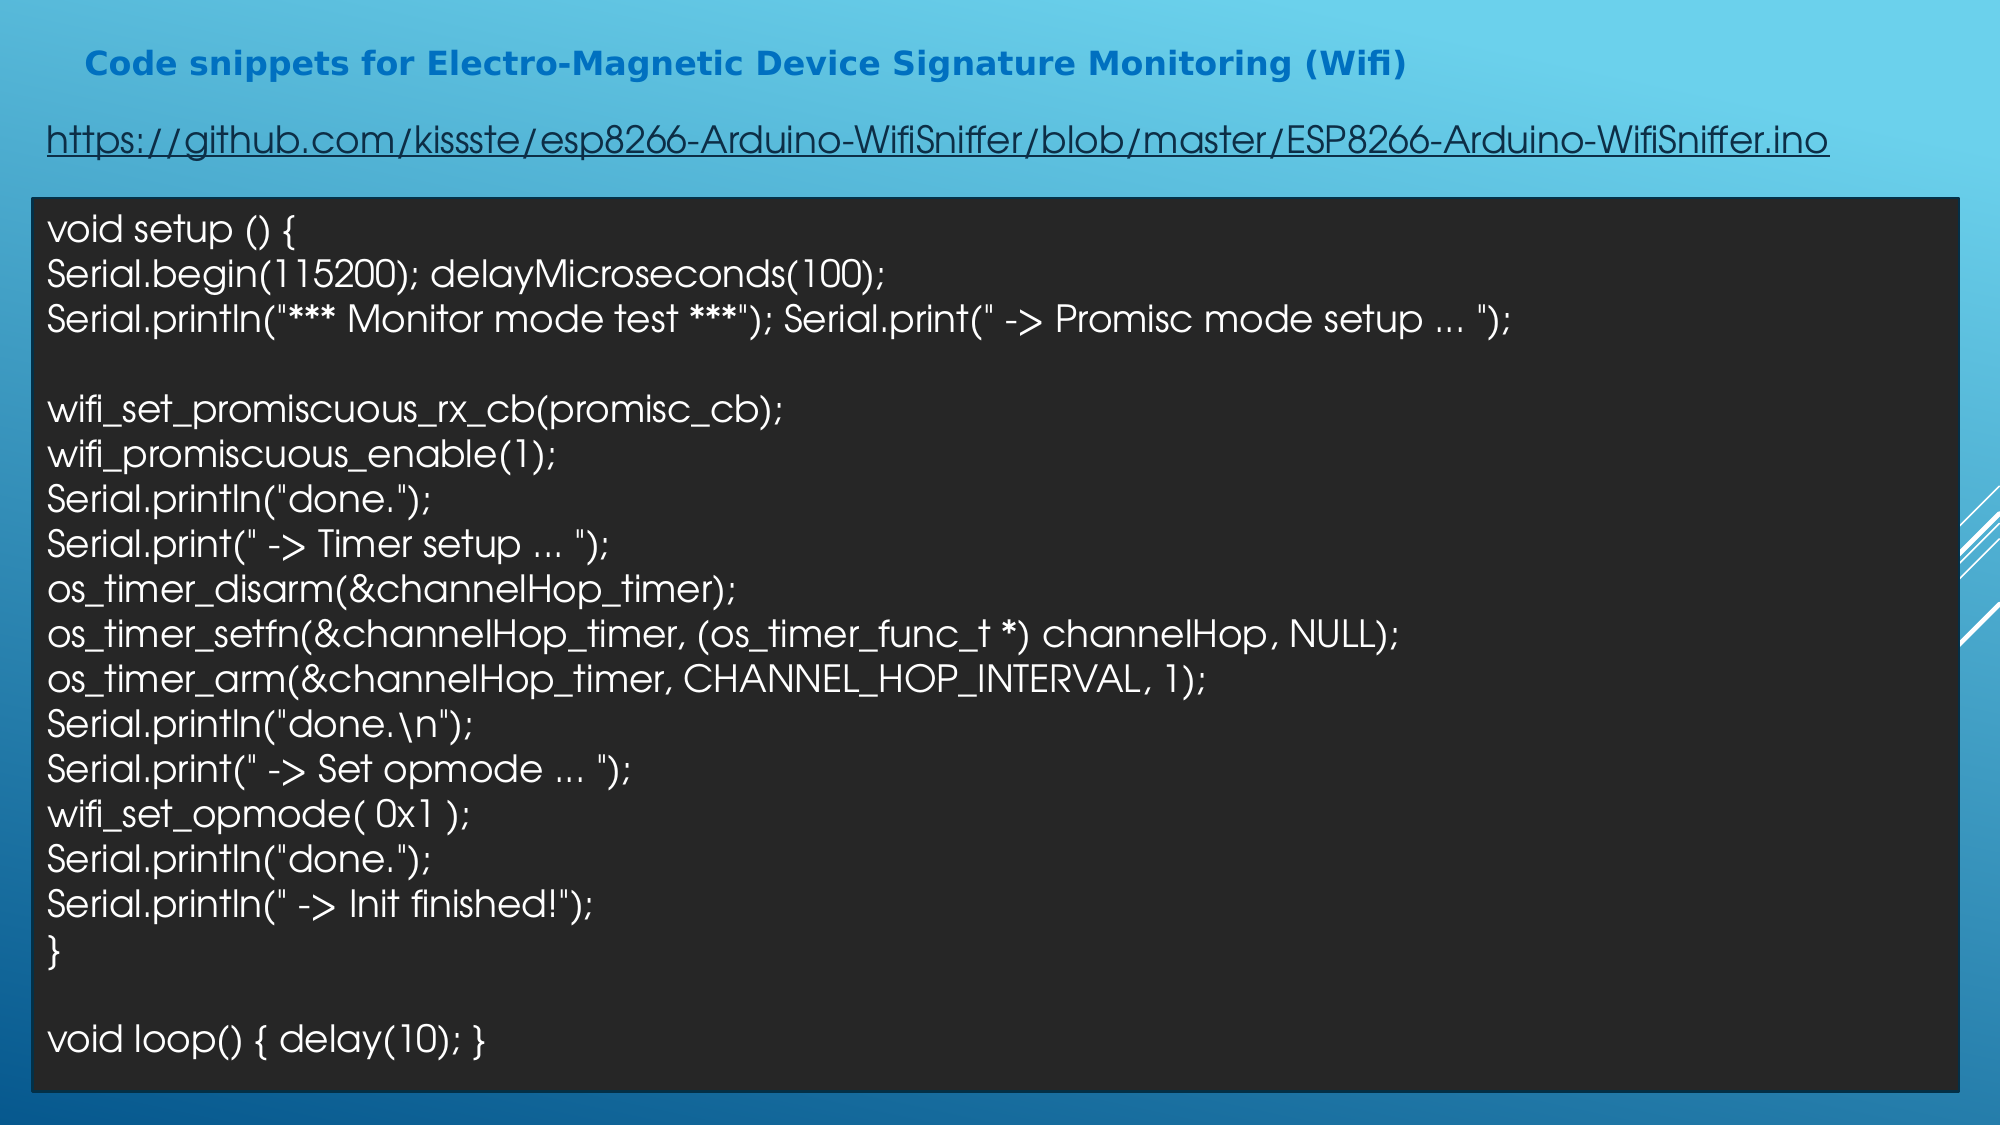

Code snippets for Electro-Magnetic Device Signature Monitoring (Wifi)
https://github.com/kissste/esp8266-Arduino-WifiSniffer/blob/master/ESP8266-Arduino-WifiSniffer.ino
void setup () {
Serial.begin(115200); delayMicroseconds(100);
Serial.println("*** Monitor mode test ***"); Serial.print(" -> Promisc mode setup ... ");

wifi_set_promiscuous_rx_cb(promisc_cb);
wifi_promiscuous_enable(1);
Serial.println("done.");
Serial.print(" -> Timer setup ... ");
os_timer_disarm(&channelHop_timer);
os_timer_setfn(&channelHop_timer, (os_timer_func_t *) channelHop, NULL); os_timer_arm(&channelHop_timer, CHANNEL_HOP_INTERVAL, 1);
Serial.println("done.\n");
Serial.print(" -> Set opmode ... ");
wifi_set_opmode( 0x1 );
Serial.println("done.");
Serial.println(" -> Init finished!");
}

void loop() { delay(10); }